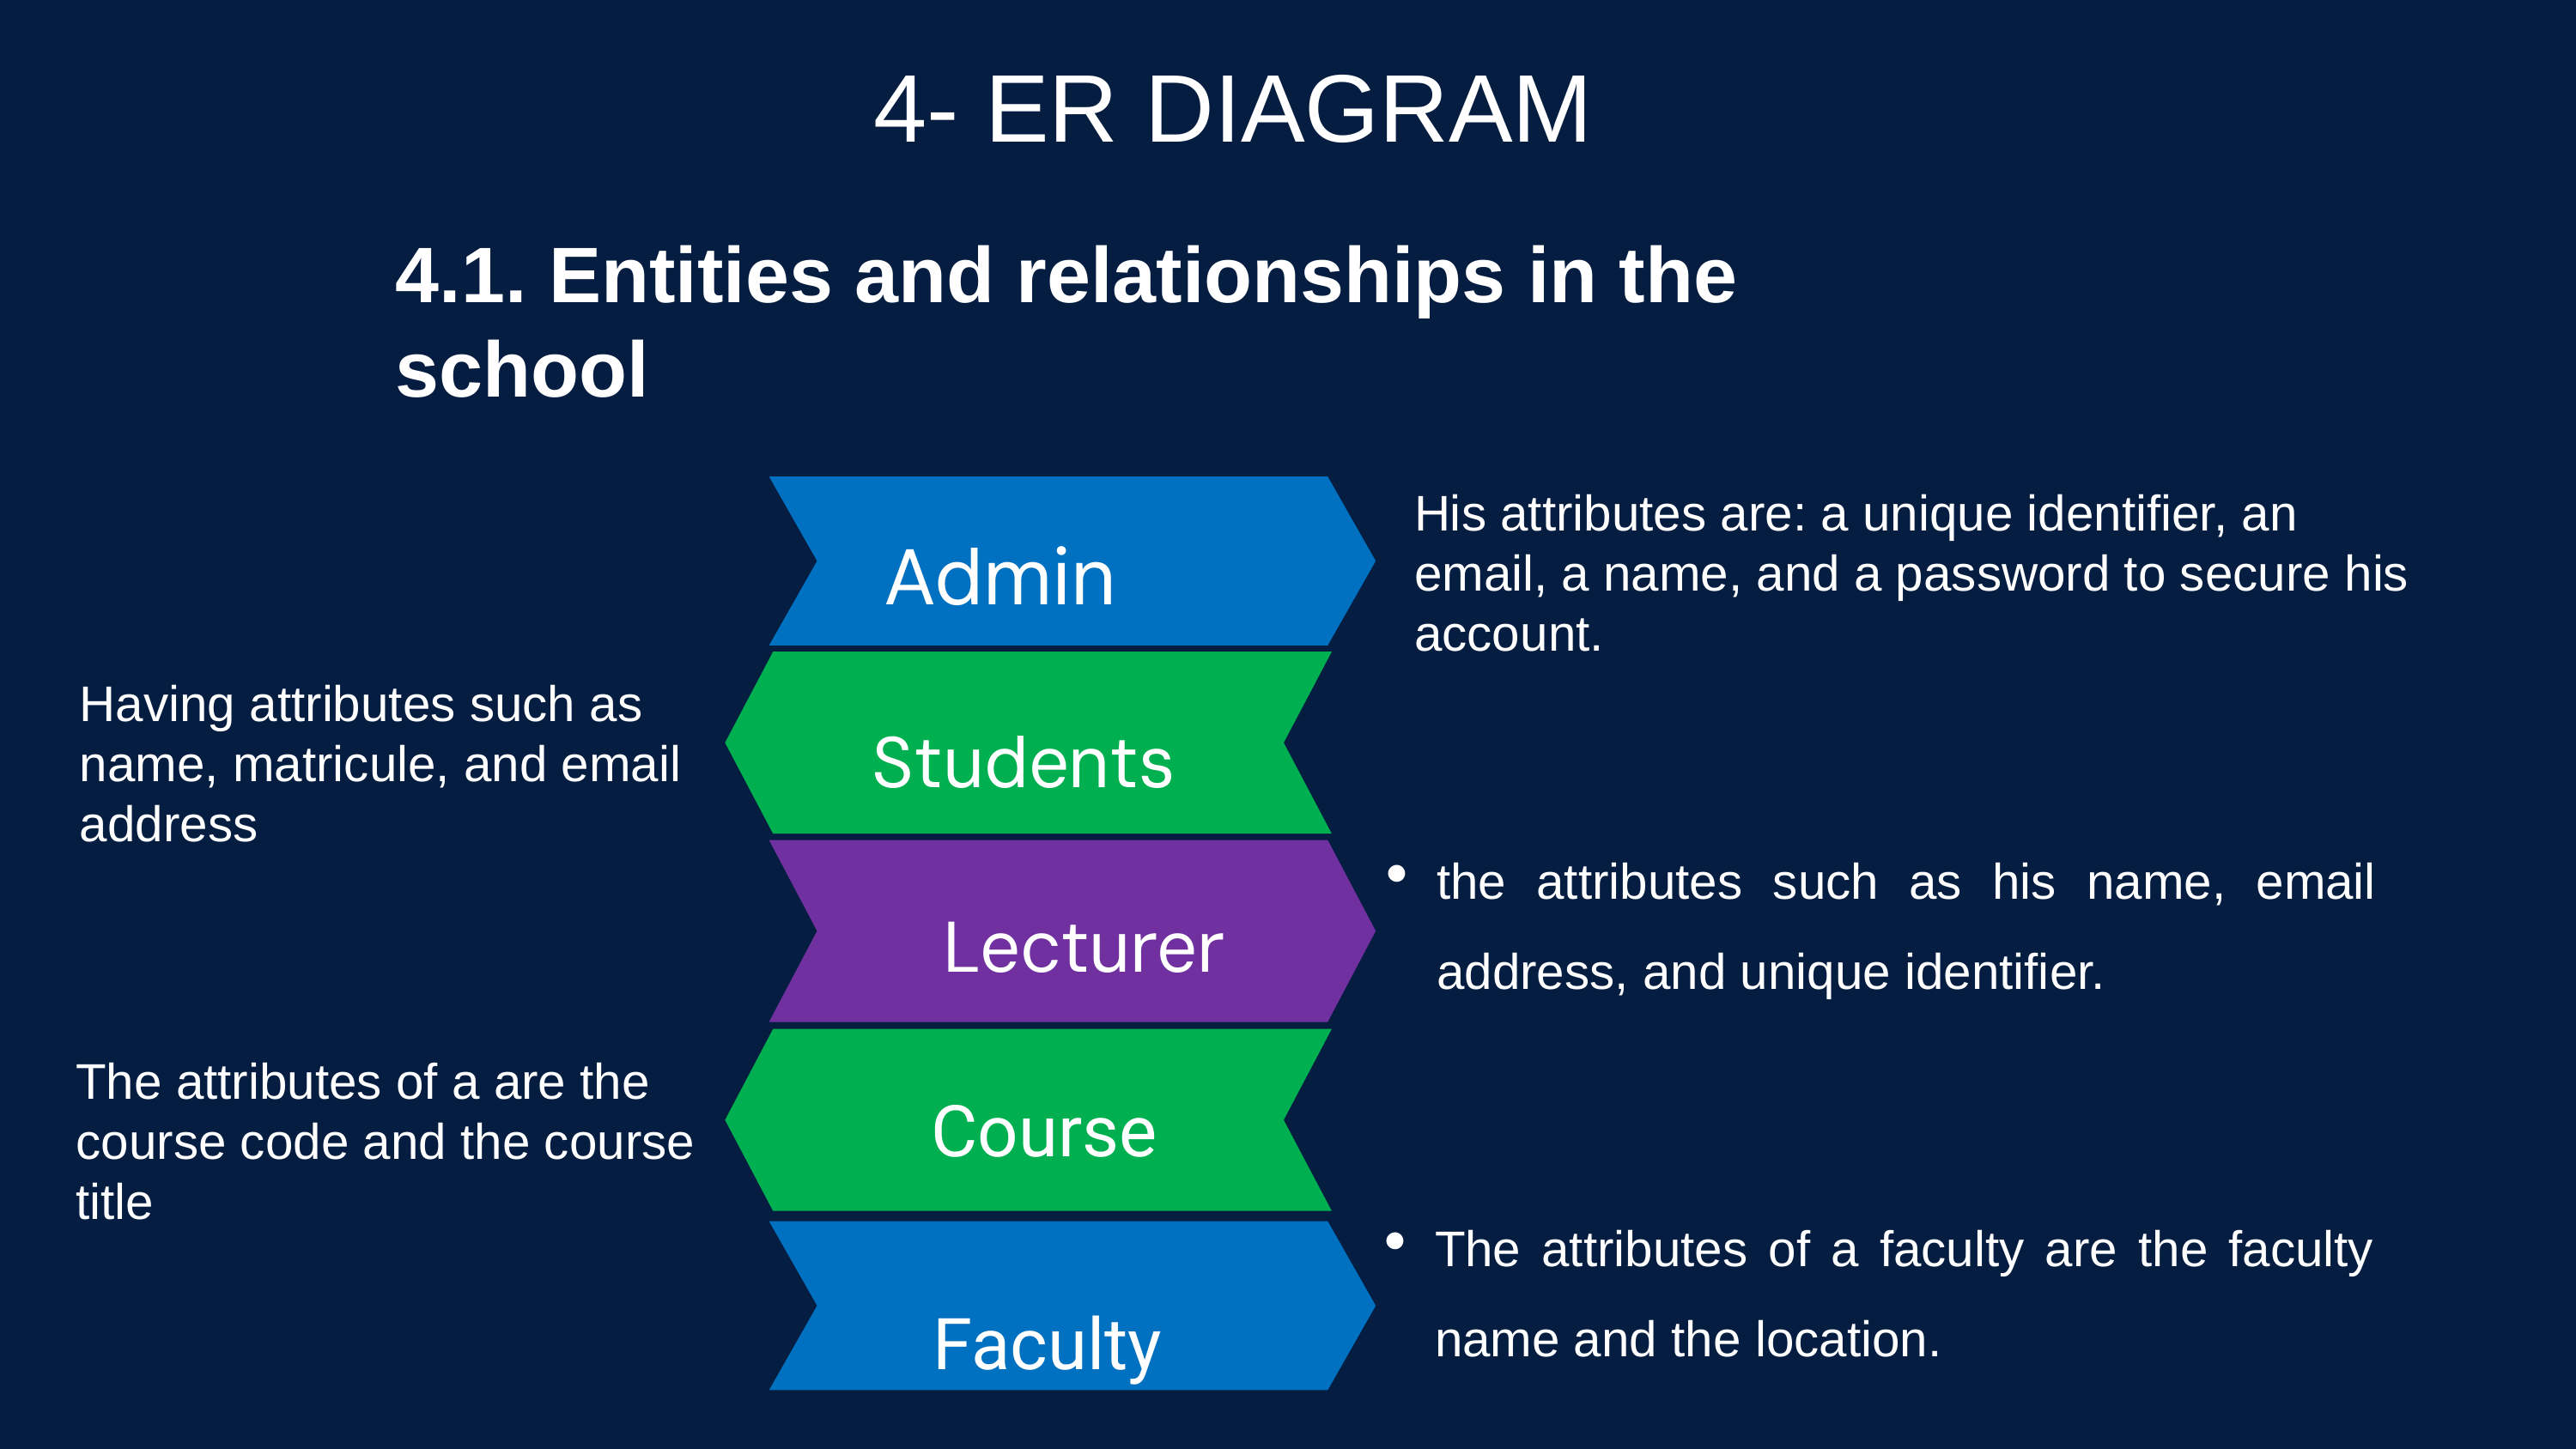

4- ER DIAGRAM
4.1. Entities and relationships in the school

His attributes are: a unique identifier, an email, a name, and a password to secure his account.

Admin
user features

Having attributes such as name, matricule, and email address
Students
the attributes such as his name, email address, and unique identifier.

Lecturer

The attributes of a are the course code and the course title

Course
The attributes of a faculty are the faculty name and the location.

Faculty